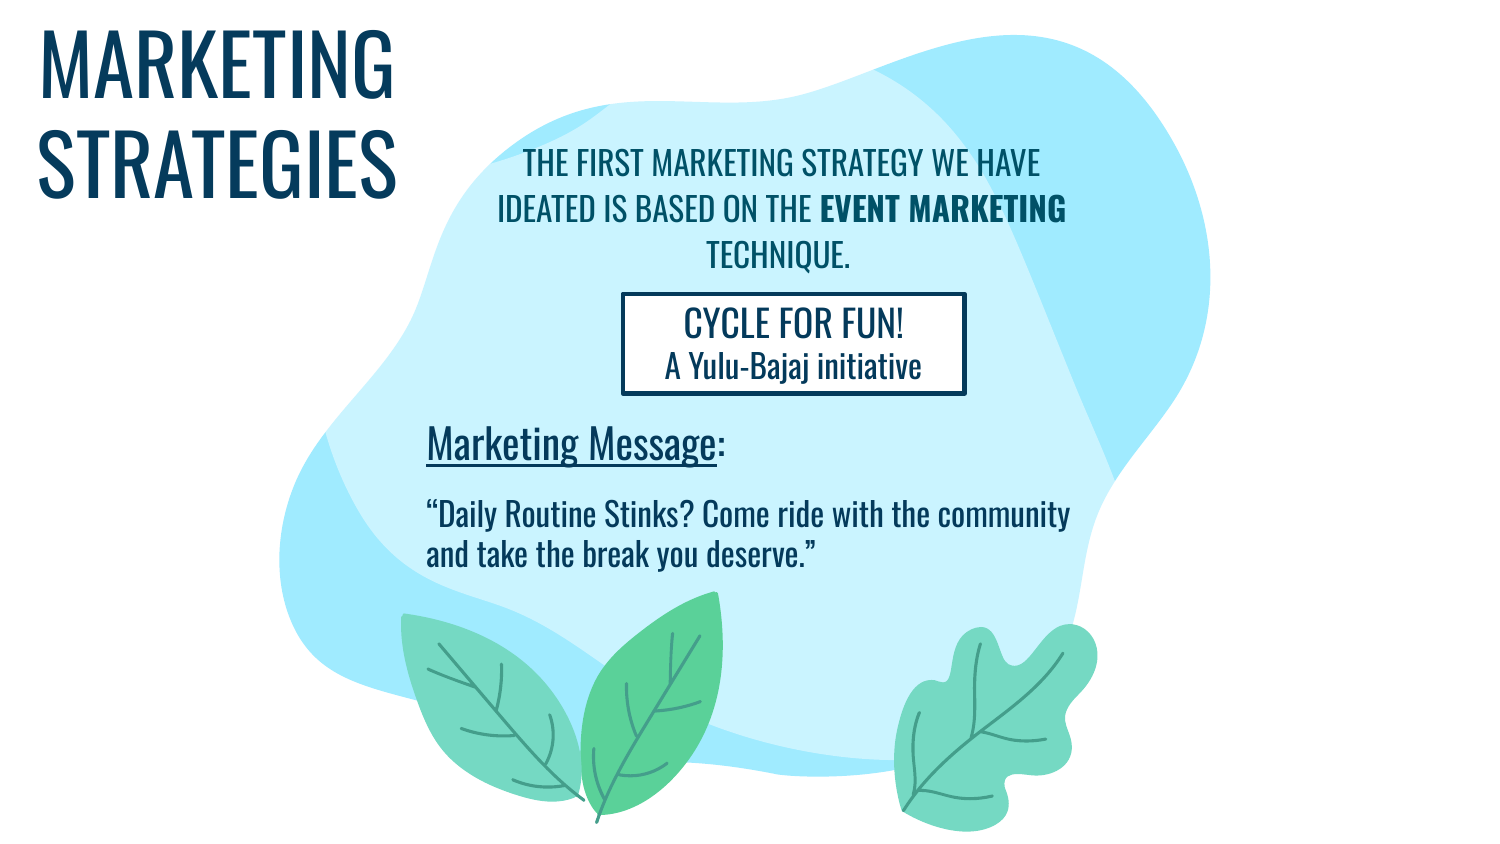

# MARKETING STRATEGIES
THE FIRST MARKETING STRATEGY WE HAVE IDEATED IS BASED ON THE EVENT MARKETING TECHNIQUE.
CYCLE FOR FUN!
A Yulu-Bajaj initiative
Marketing Message:
“Daily Routine Stinks? Come ride with the community and take the break you deserve.”